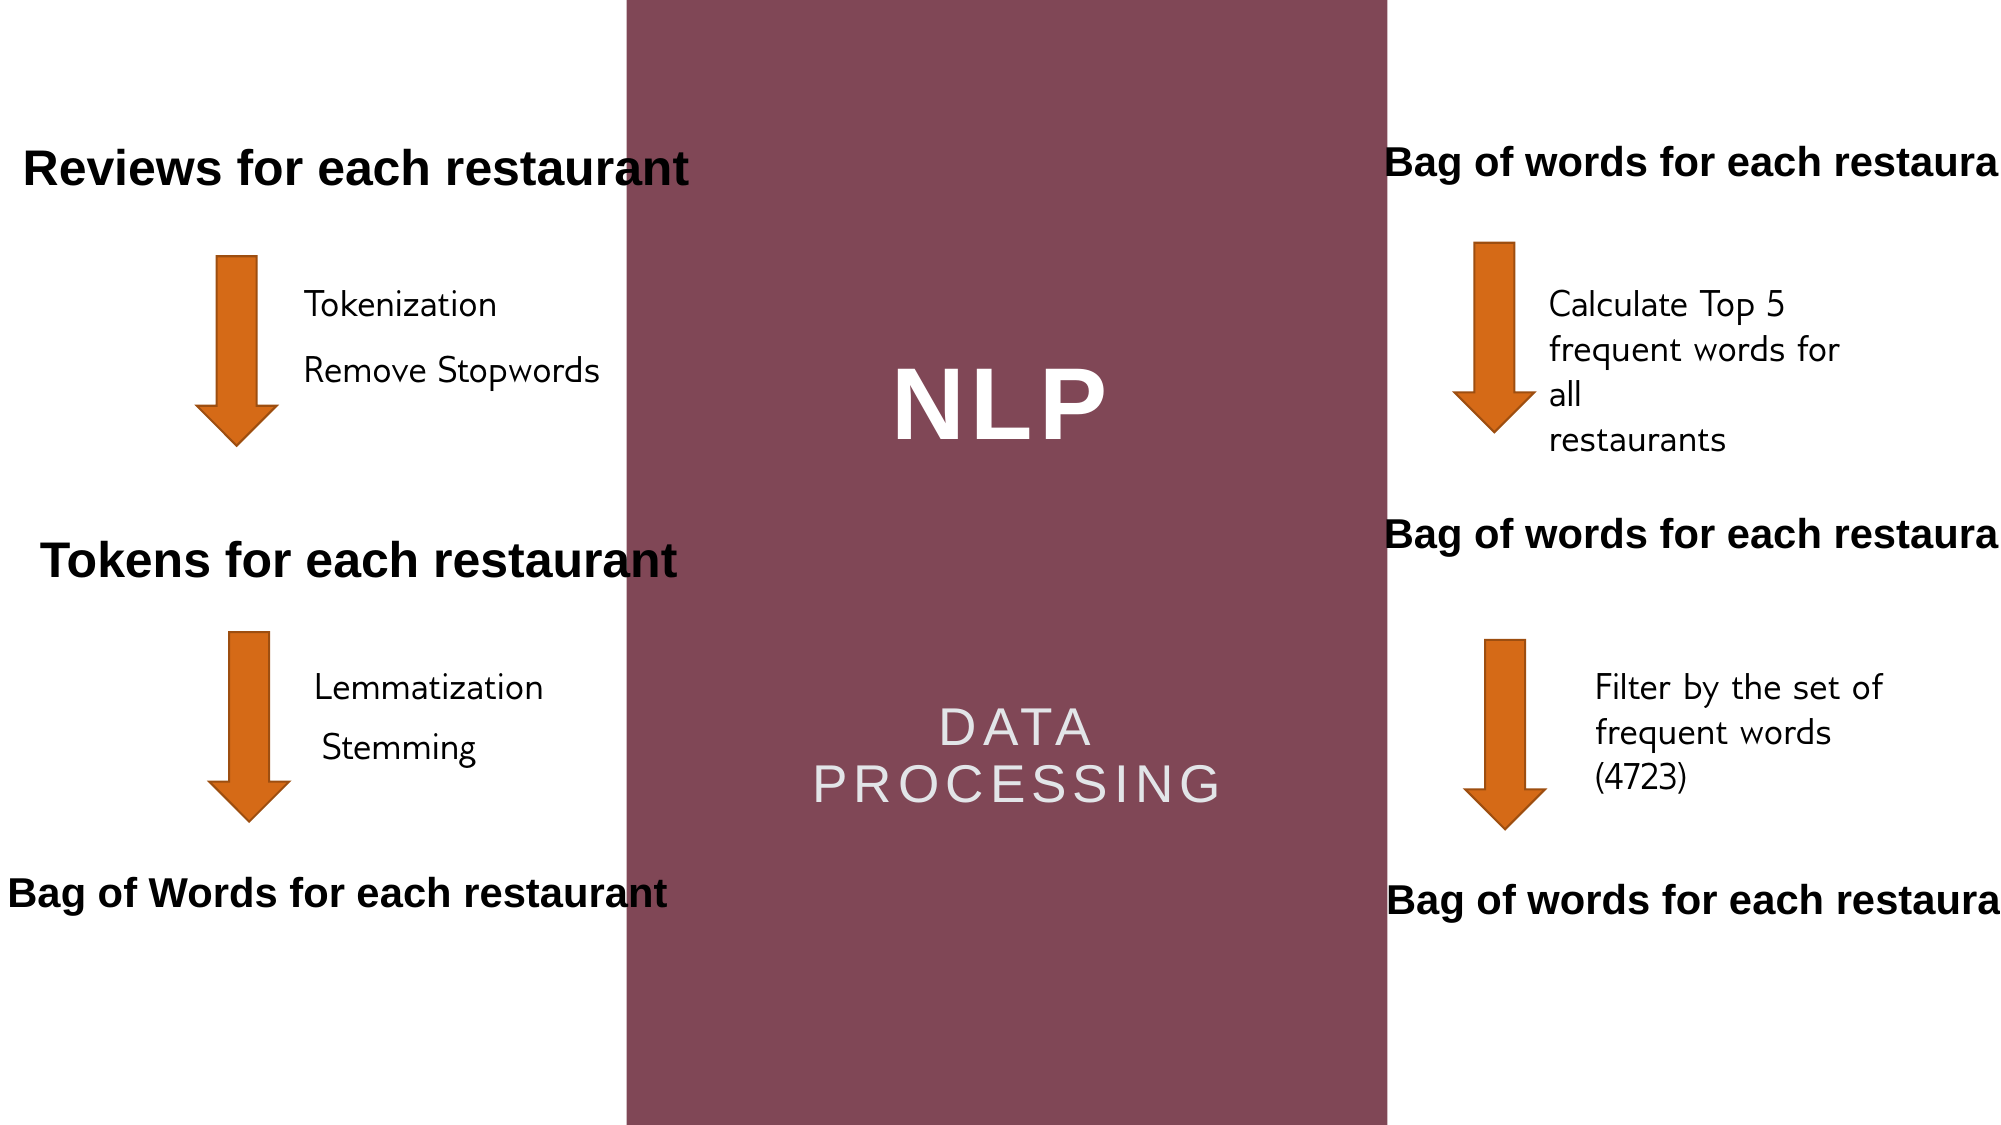

Bag of words for each restaurant
Reviews for each restaurant

Calculate Top 5 frequent words for all
restaurants
Tokenization
NLP
Remove Stopwords
Bag of words for each restaurant
Tokens for each restaurant

# DATA processing

Filter by the set of frequent words
(4723)
Lemmatization
Stemming
Bag of Words for each restaurant
Bag of words for each restaurant